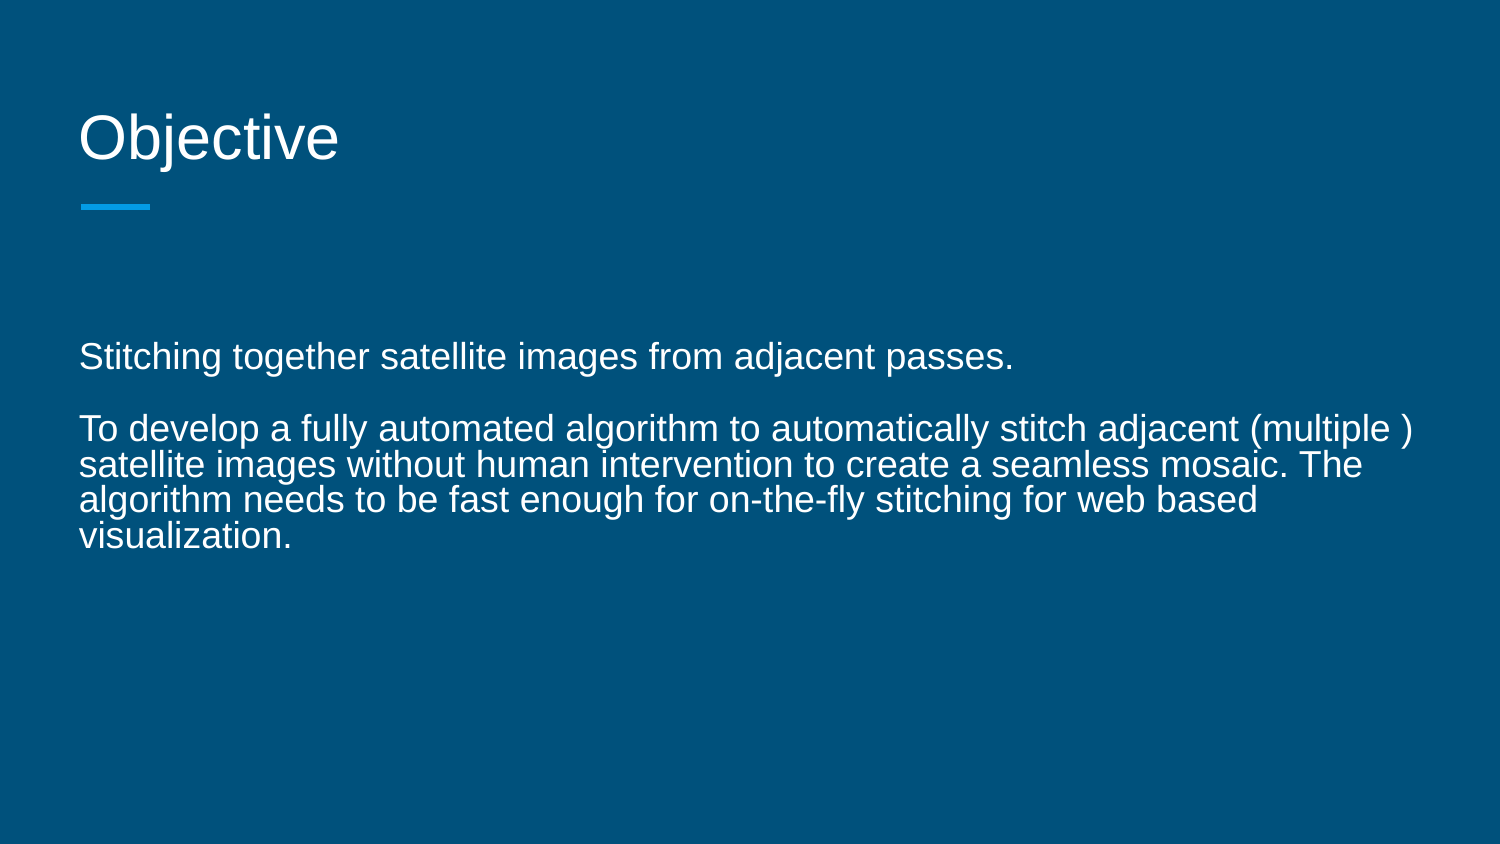

# Objective

Stitching together satellite images from adjacent passes.

To develop a fully automated algorithm to automatically stitch adjacent (multiple ) satellite images without human intervention to create a seamless mosaic. The algorithm needs to be fast enough for on-the-fly stitching for web based visualization.